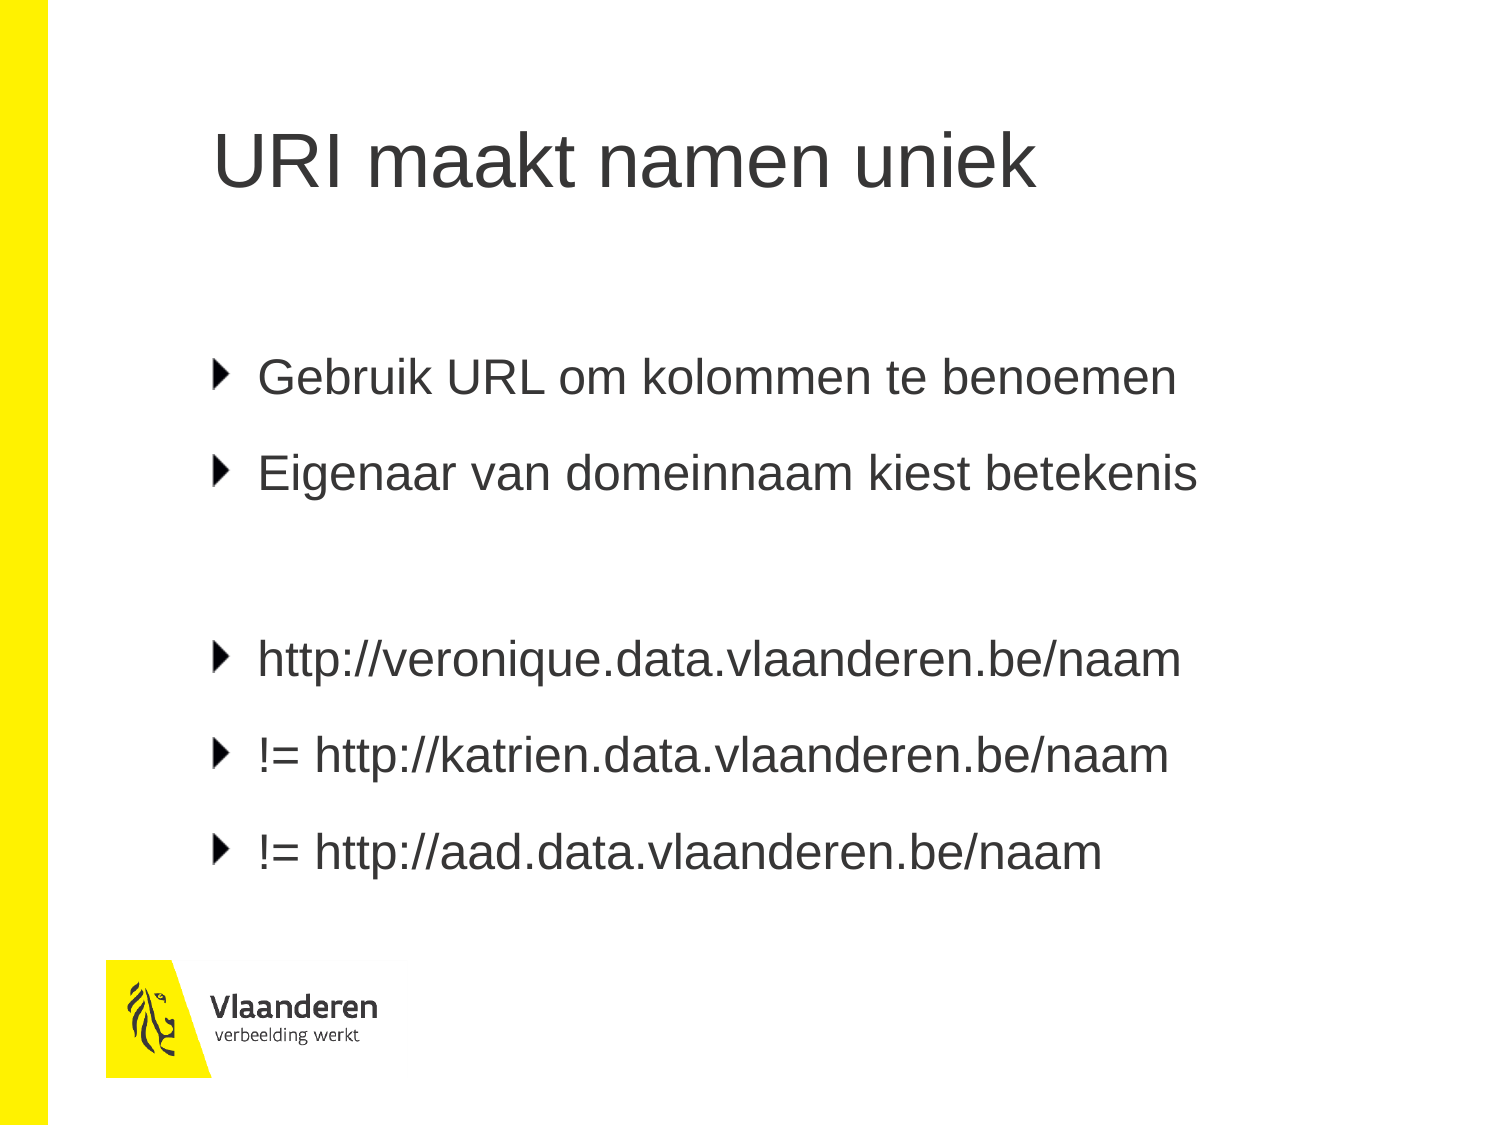

# URI maakt namen uniek
Gebruik URL om kolommen te benoemen
Eigenaar van domeinnaam kiest betekenis
http://veronique.data.vlaanderen.be/naam
!= http://katrien.data.vlaanderen.be/naam
!= http://aad.data.vlaanderen.be/naam